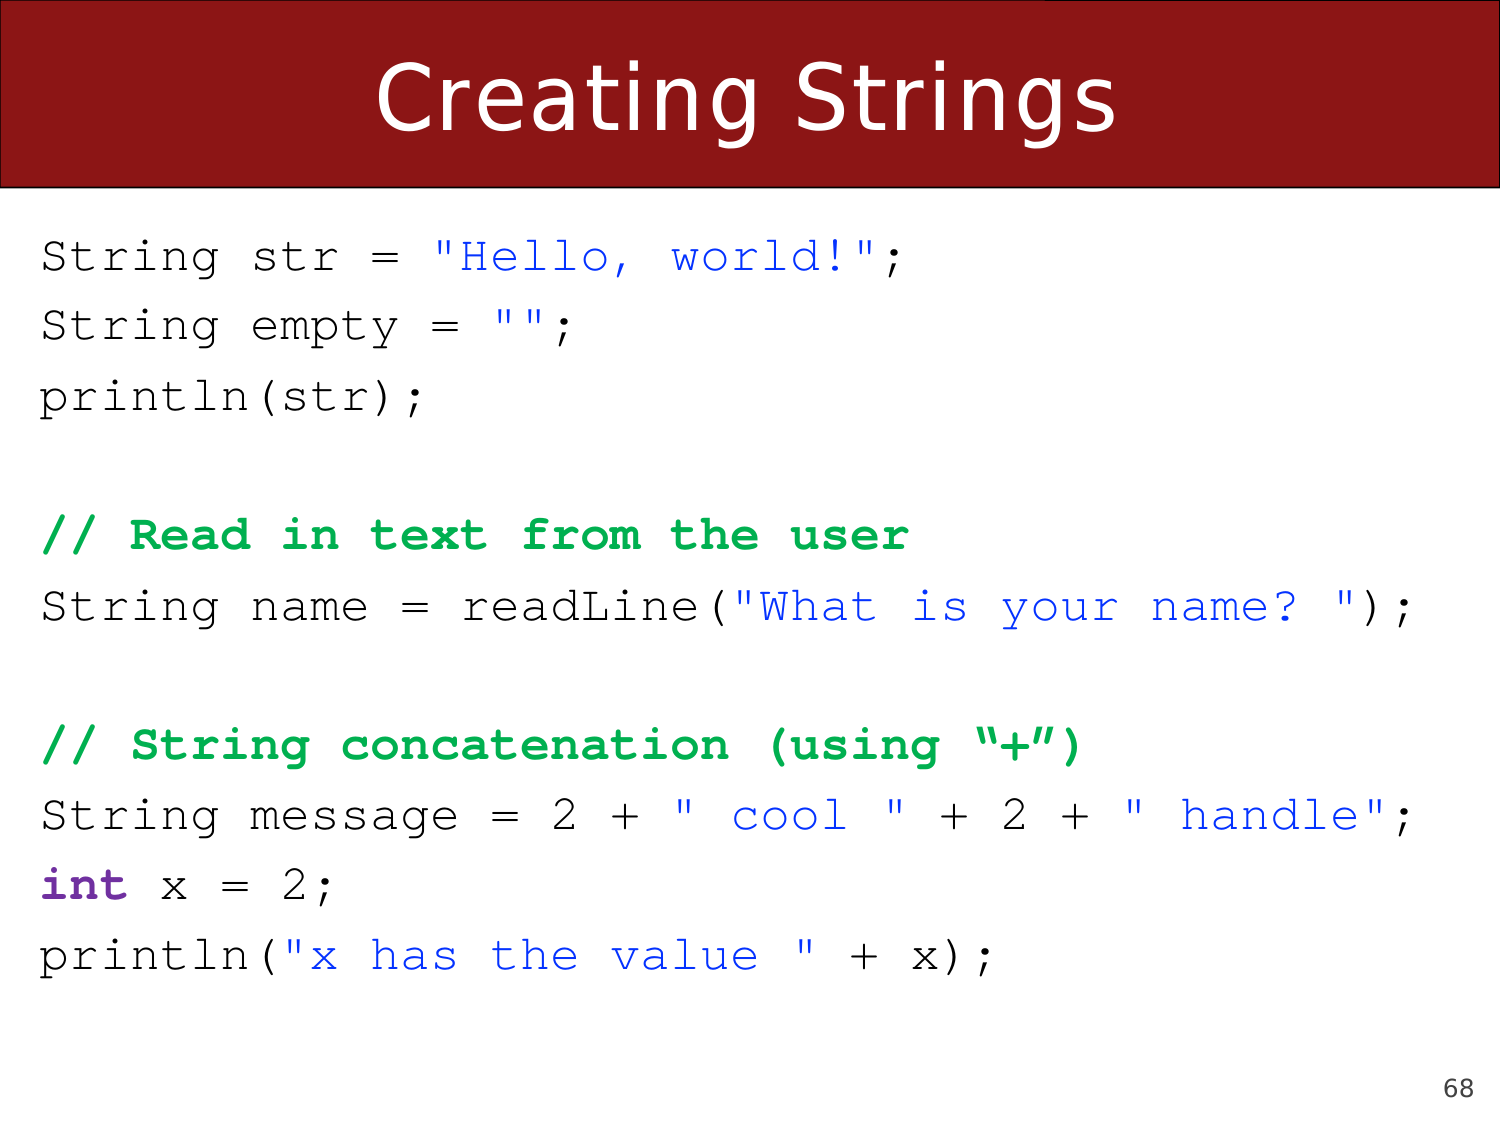

# Creating Strings
String str = "Hello, world!";
String empty = "";
println(str);

// Read in text from the user
String name = readLine("What is your name? ");

// String concatenation (using “+”)
String message = 2 + " cool " + 2 + " handle";
int x = 2;
println("x has the value " + x);